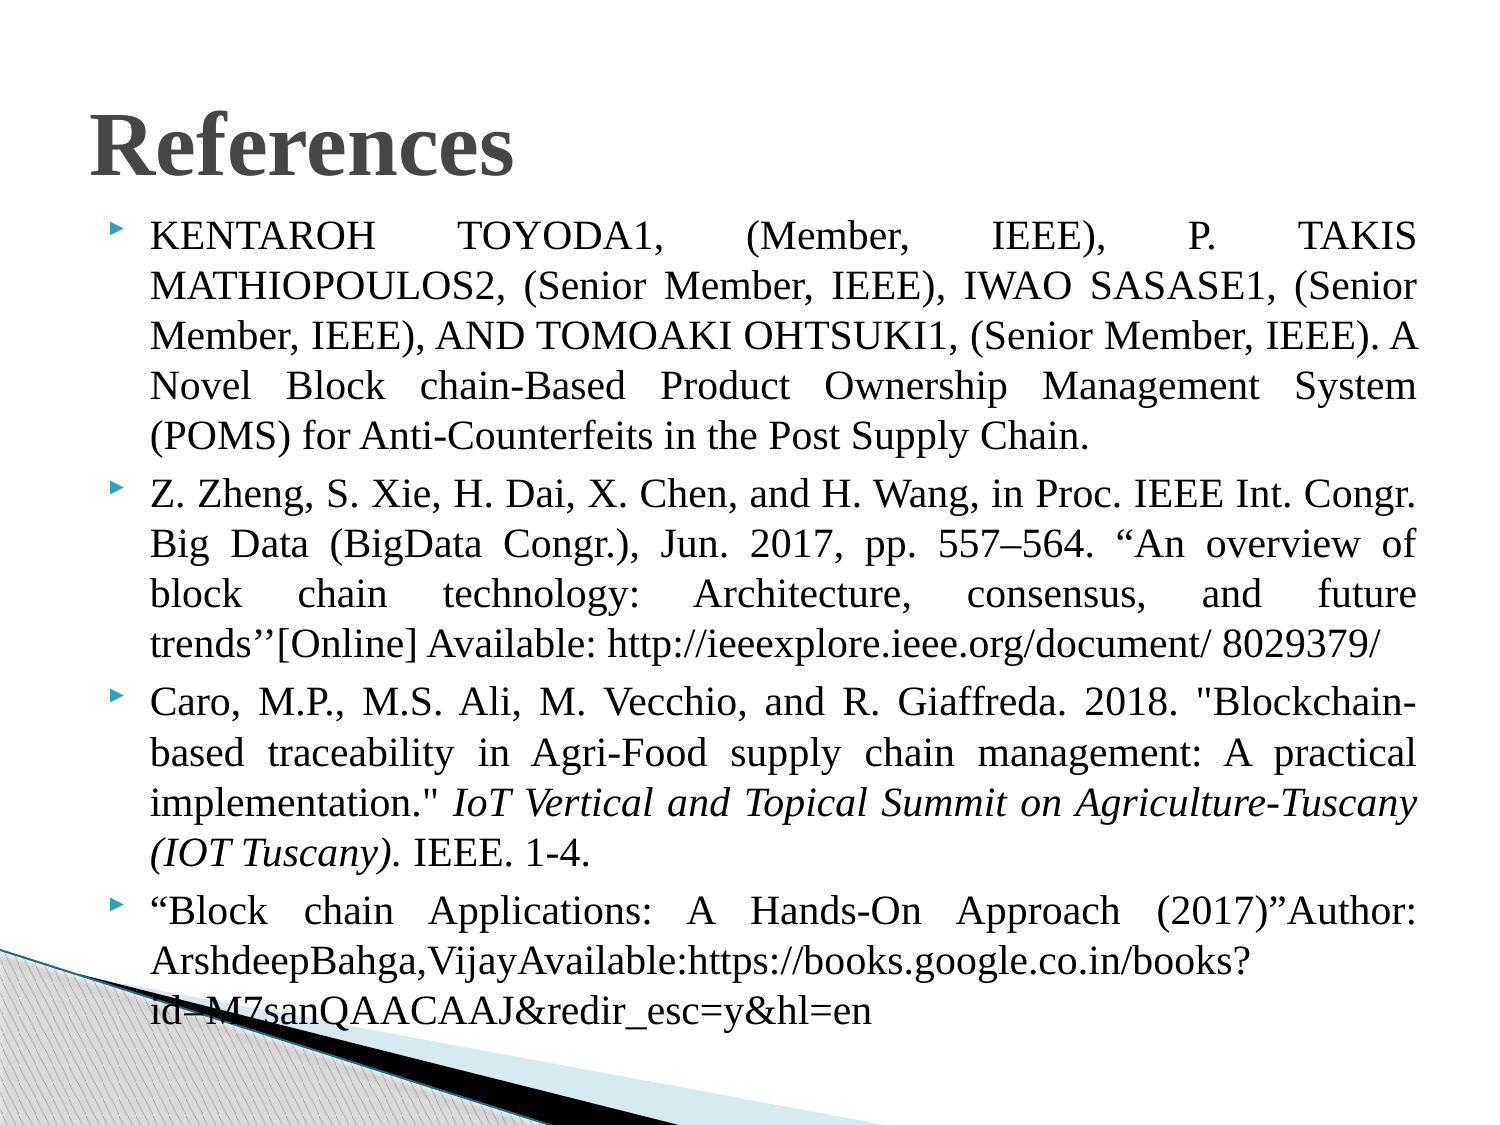

# References
KENTAROH TOYODA1, (Member, IEEE), P. TAKIS MATHIOPOULOS2, (Senior Member, IEEE), IWAO SASASE1, (Senior Member, IEEE), AND TOMOAKI OHTSUKI1, (Senior Member, IEEE). A Novel Block chain-Based Product Ownership Management System (POMS) for Anti-Counterfeits in the Post Supply Chain.
Z. Zheng, S. Xie, H. Dai, X. Chen, and H. Wang, in Proc. IEEE Int. Congr. Big Data (BigData Congr.), Jun. 2017, pp. 557–564. “An overview of block chain technology: Architecture, consensus, and future trends’’[Online] Available: http://ieeexplore.ieee.org/document/ 8029379/
Caro, M.P., M.S. Ali, M. Vecchio, and R. Giaffreda. 2018. "Blockchain-based traceability in Agri-Food supply chain management: A practical implementation." IoT Vertical and Topical Summit on Agriculture-Tuscany (IOT Tuscany). IEEE. 1-4.
“Block chain Applications: A Hands-On Approach (2017)”Author: ArshdeepBahga,VijayAvailable:https://books.google.co.in/books?id=M7sanQAACAAJ&redir_esc=y&hl=en